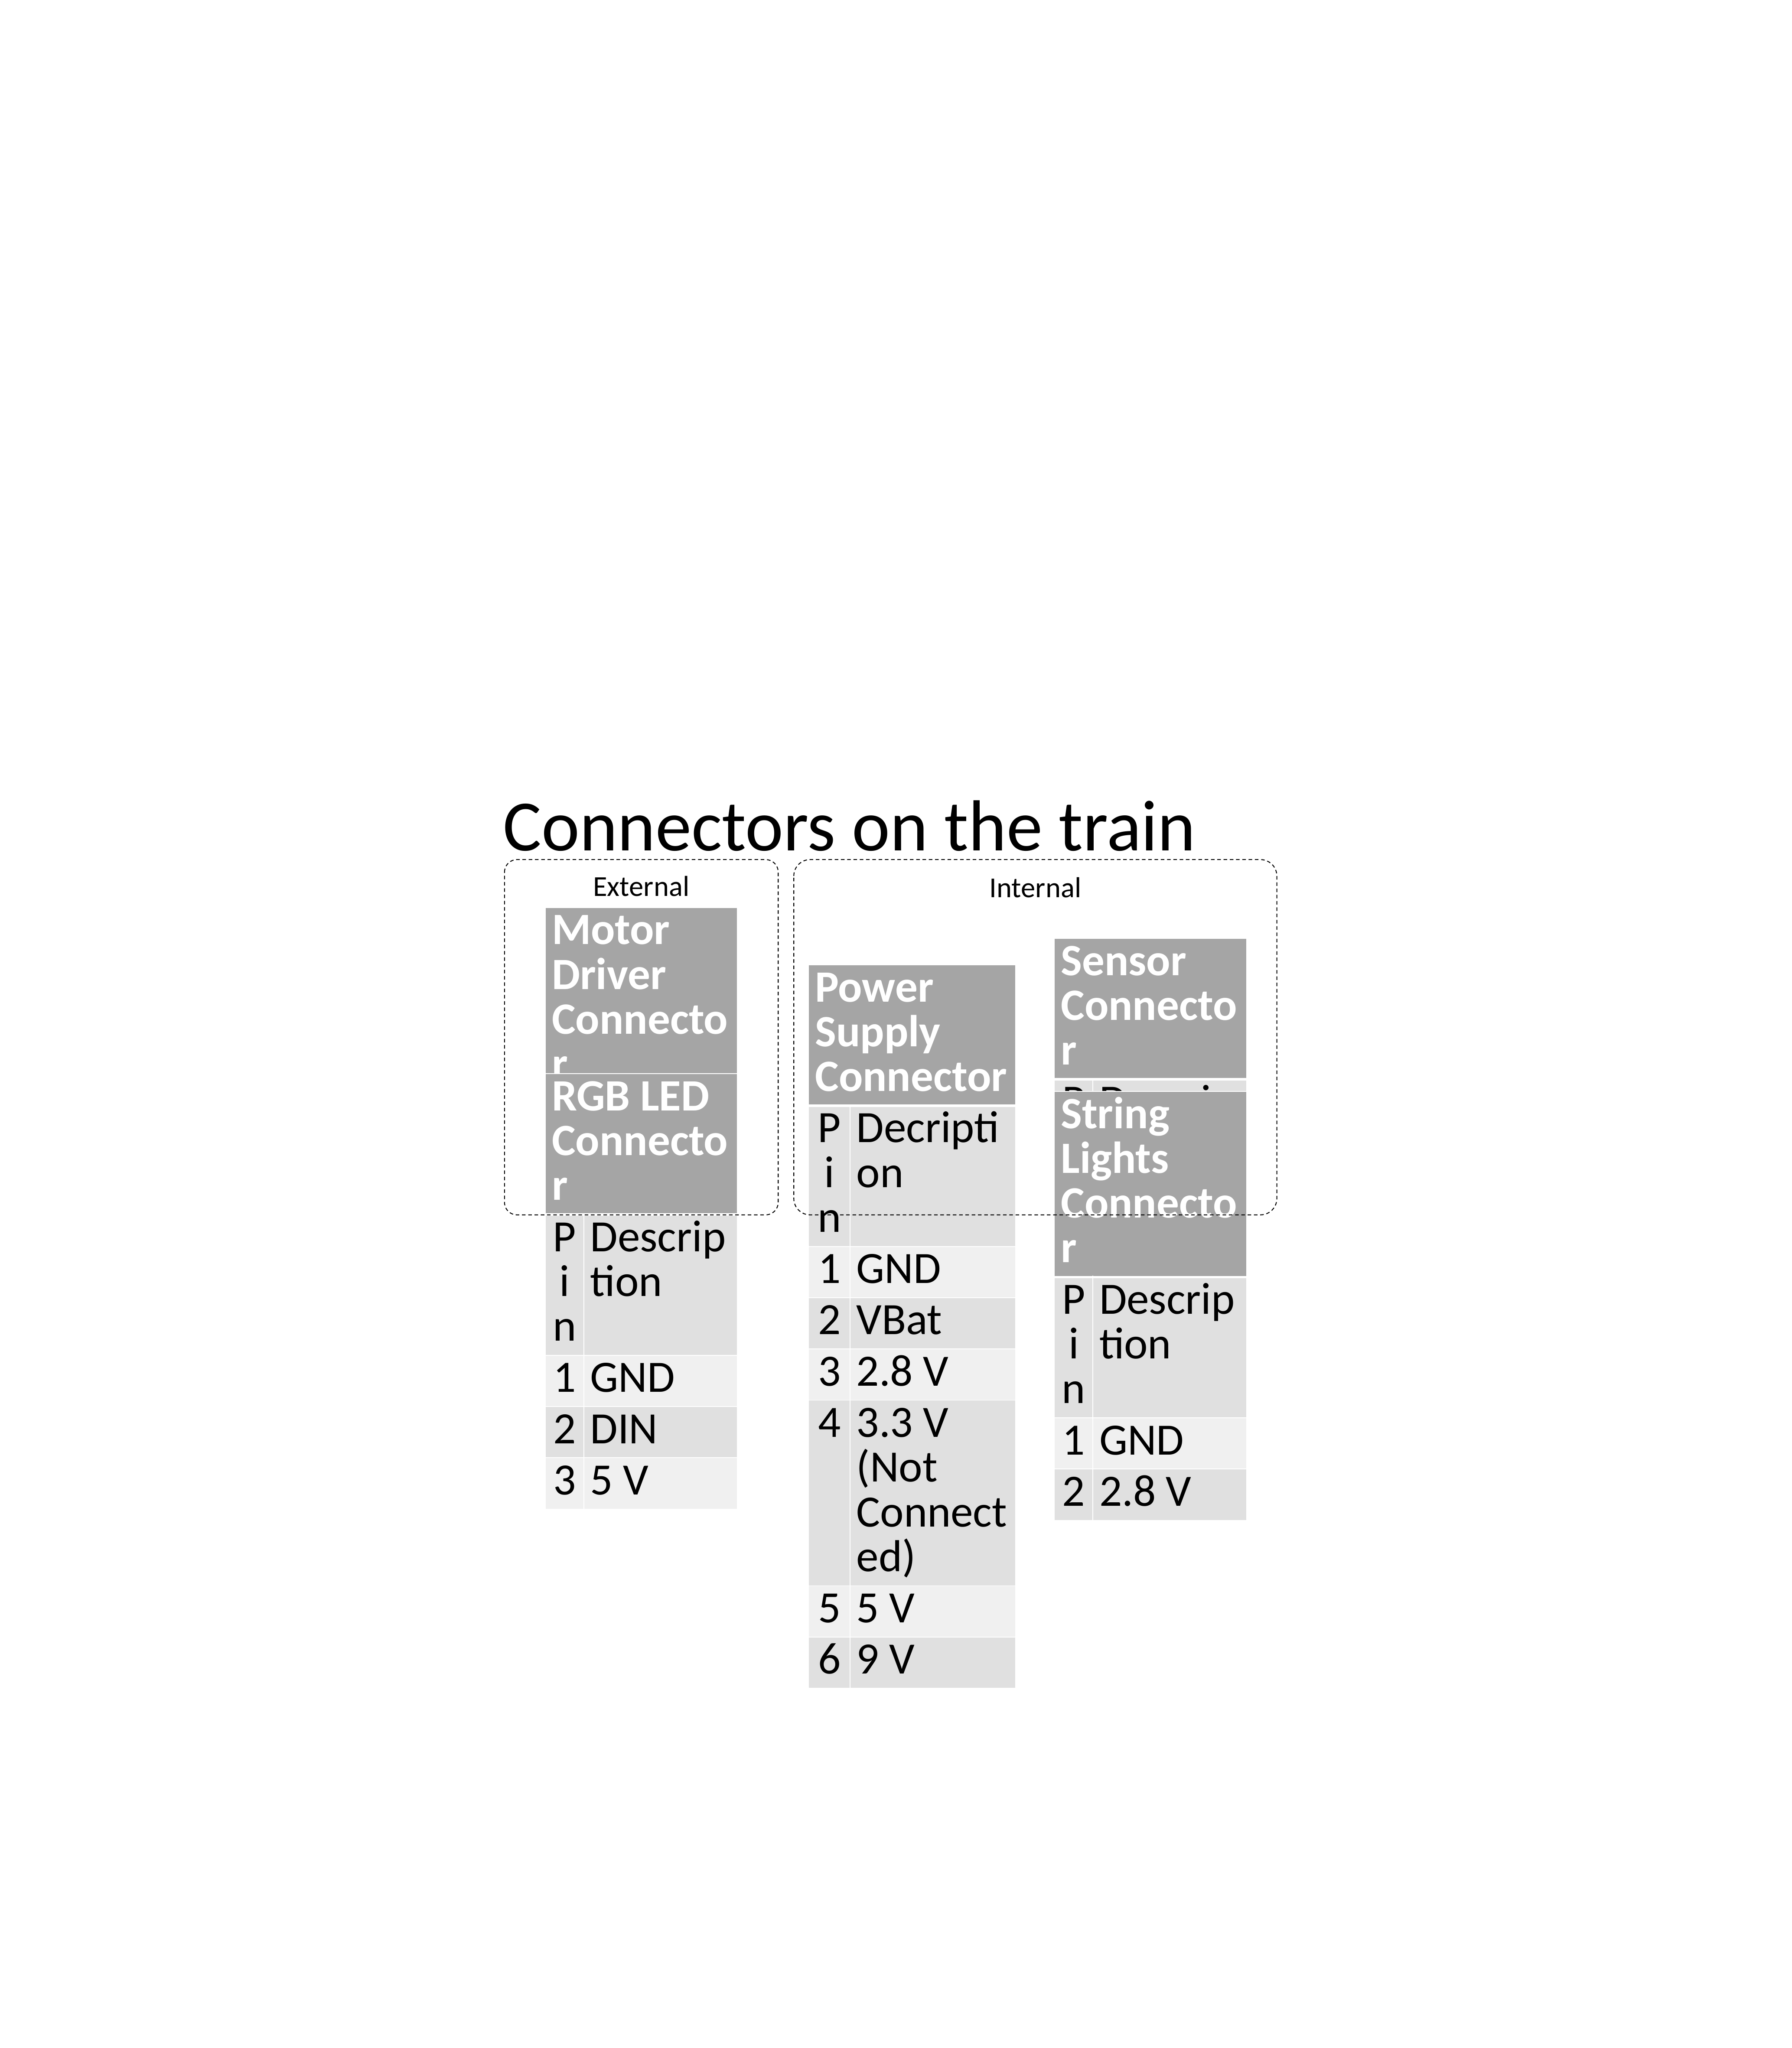

# Connectors on the train
External

Internal
| Motor Driver Connector |  |
| --- | --- |
| Pin | Description |
| 1 | GND |
| 2 | In 1 |
| 3 | In 2 |
| 4 | 9 V |
| Sensor Connector |  |
| --- | --- |
| Pin | Description |
| 1 | GND |
| 2 | I/O |
| 3 | 3.3 V |
| Power Supply Connector |  |
| --- | --- |
| Pin | Decription |
| 1 | GND |
| 2 | VBat |
| 3 | 2.8 V |
| 4 | 3.3 V (Not Connected) |
| 5 | 5 V |
| 6 | 9 V |
| RGB LED Connector | RGB LED Connector |
| --- | --- |
| Pin | Description |
| 1 | GND |
| 2 | DIN |
| 3 | 5 V |
| String Lights Connector |  |
| --- | --- |
| Pin | Description |
| 1 | GND |
| 2 | 2.8 V |